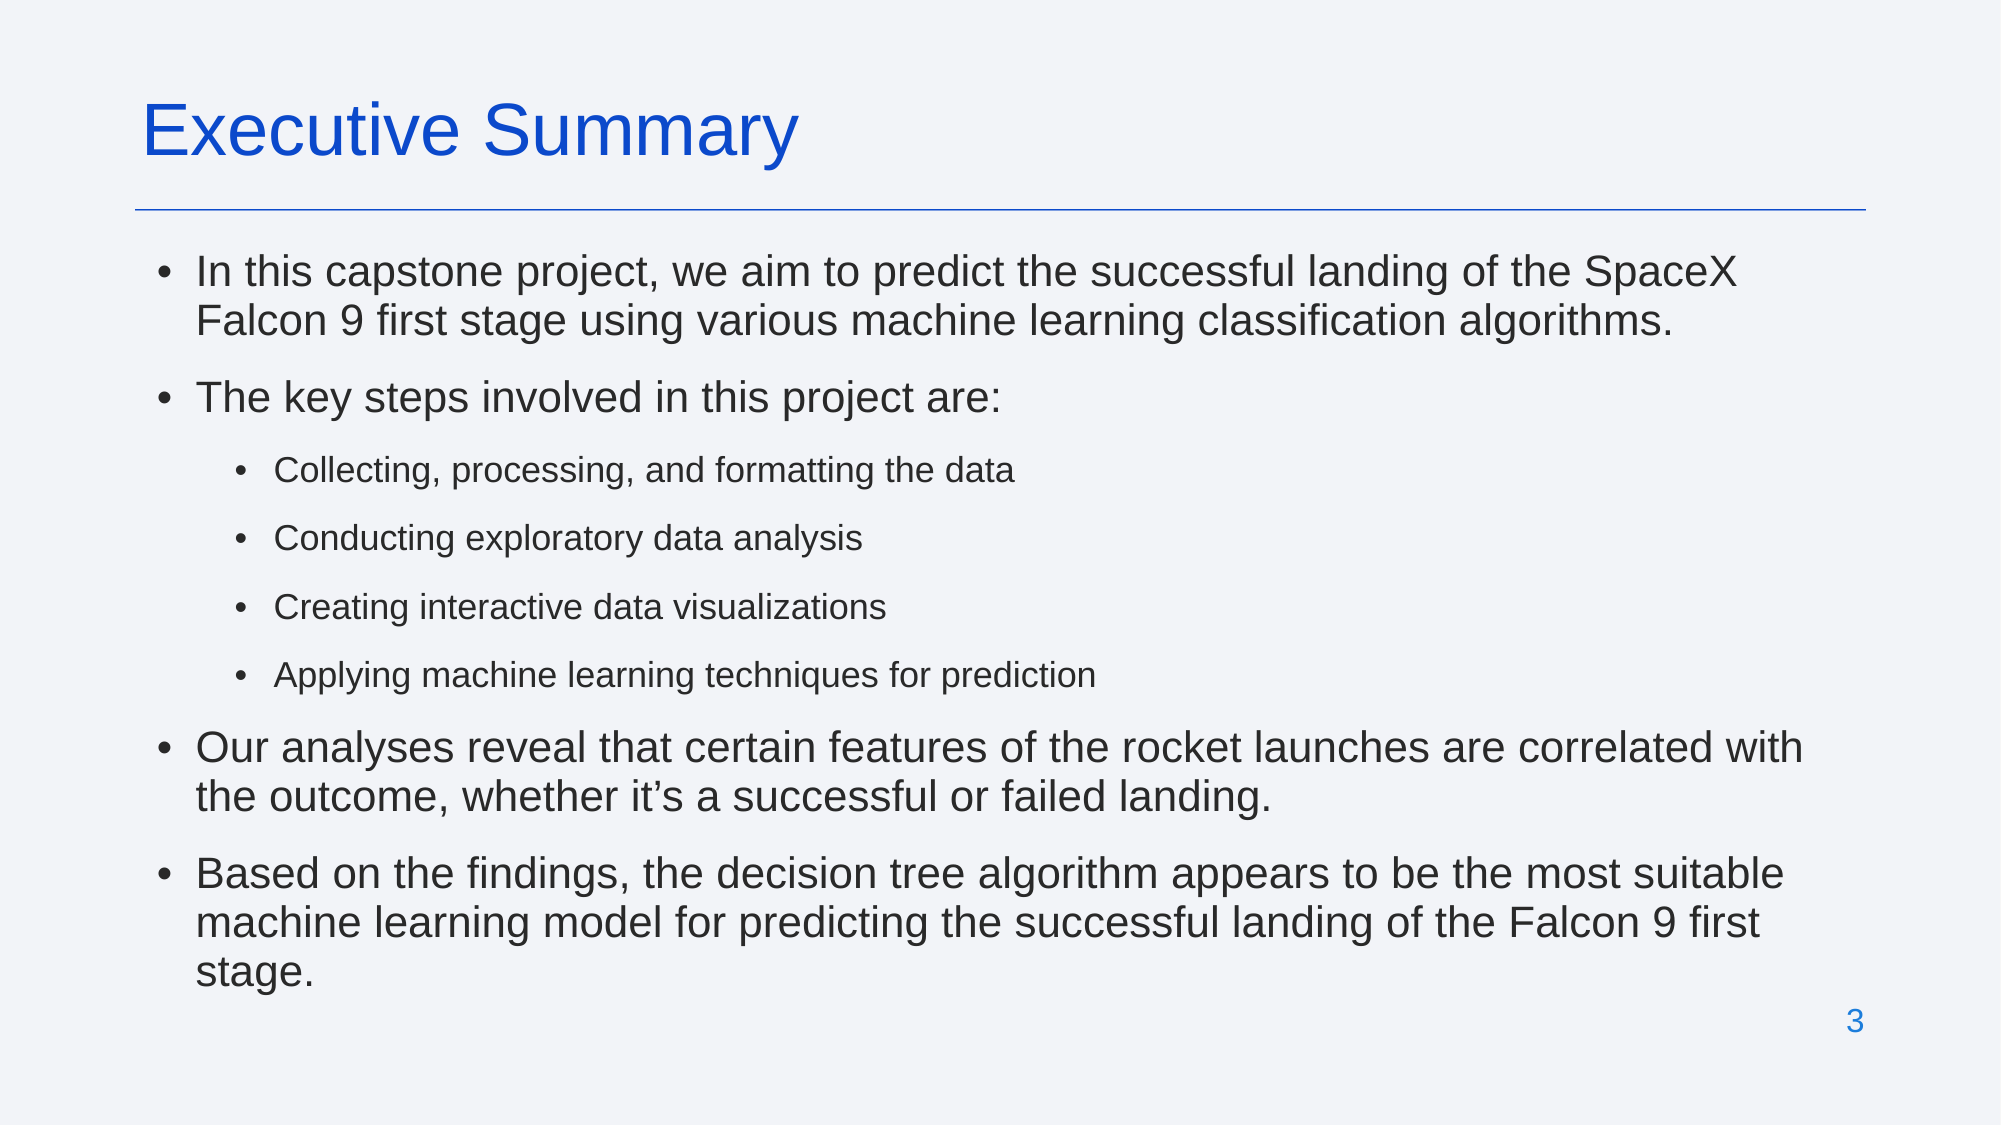

Executive Summary
In this capstone project, we aim to predict the successful landing of the SpaceX Falcon 9 first stage using various machine learning classification algorithms.
The key steps involved in this project are:
Collecting, processing, and formatting the data
Conducting exploratory data analysis
Creating interactive data visualizations
Applying machine learning techniques for prediction
Our analyses reveal that certain features of the rocket launches are correlated with the outcome, whether it’s a successful or failed landing.
Based on the findings, the decision tree algorithm appears to be the most suitable machine learning model for predicting the successful landing of the Falcon 9 first stage.
3